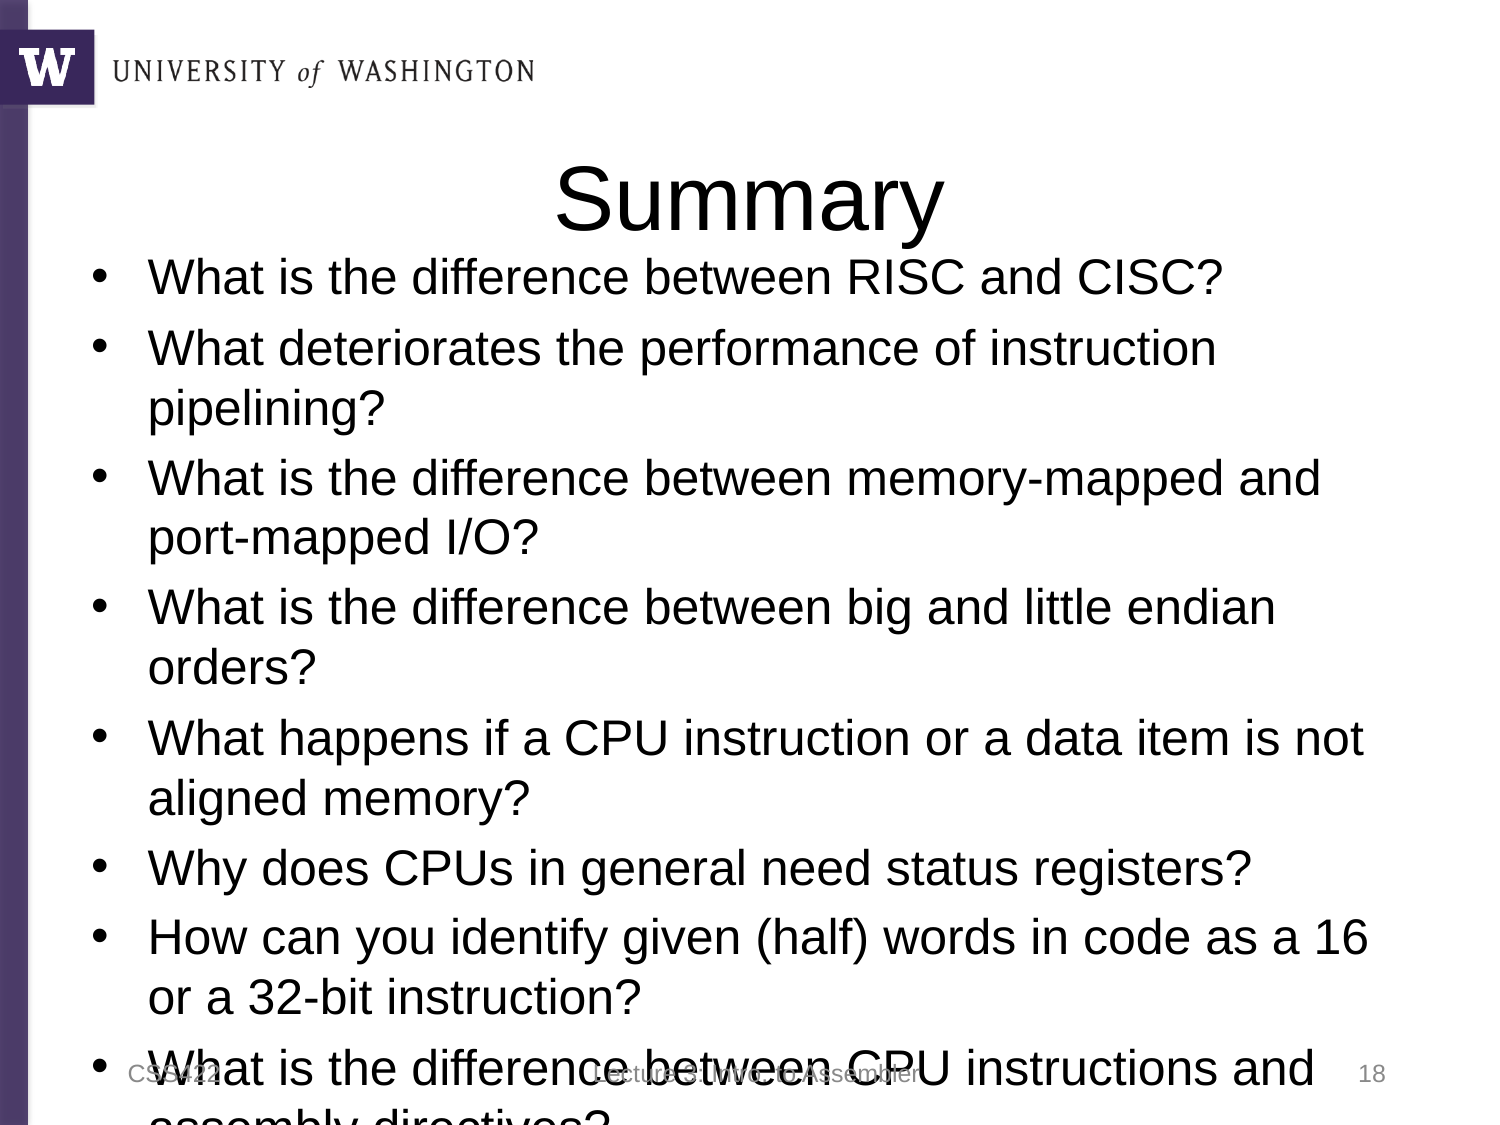

# Summary
What is the difference between RISC and CISC?
What deteriorates the performance of instruction pipelining?
What is the difference between memory-mapped and port-mapped I/O?
What is the difference between big and little endian orders?
What happens if a CPU instruction or a data item is not aligned memory?
Why does CPUs in general need status registers?
How can you identify given (half) words in code as a 16 or a 32-bit instruction?
What is the difference between CPU instructions and assembly directives?
CSS422
Lecture 3: Intro. to Assembler
18